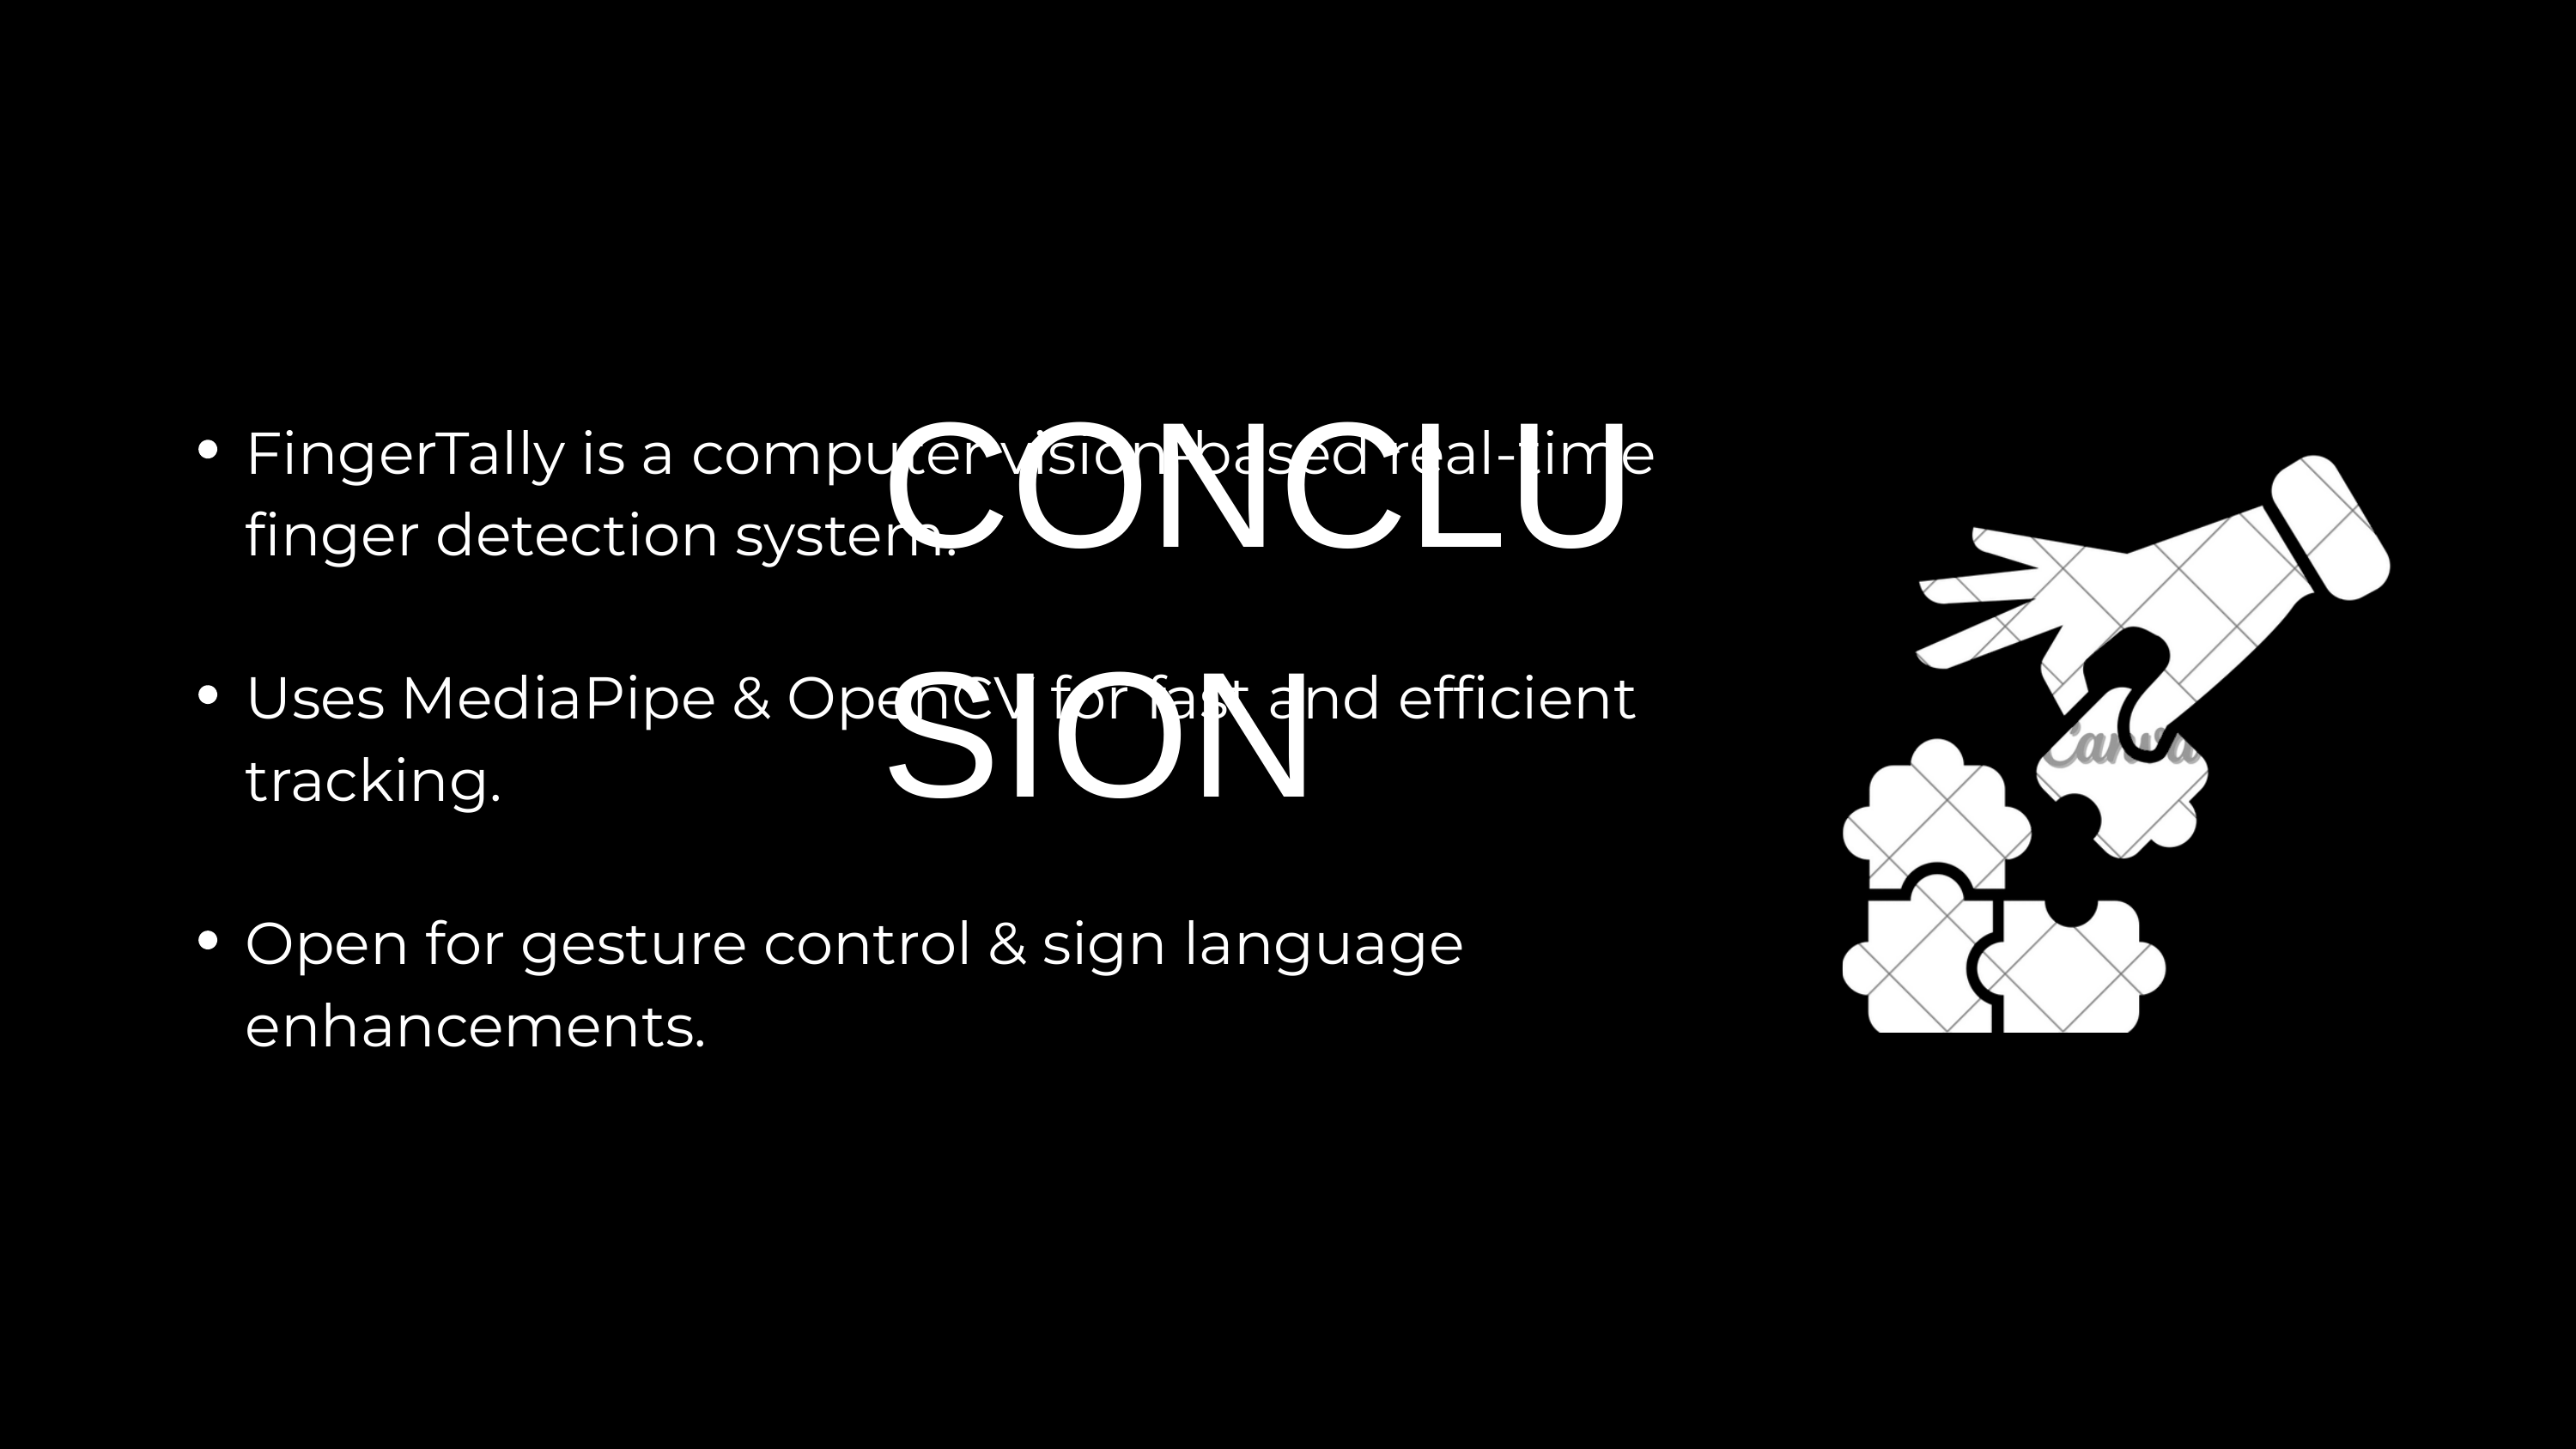

CONCLUSION
FingerTally is a computer vision-based real-time finger detection system.

Uses MediaPipe & OpenCV for fast and efficient tracking.

Open for gesture control & sign language enhancements.